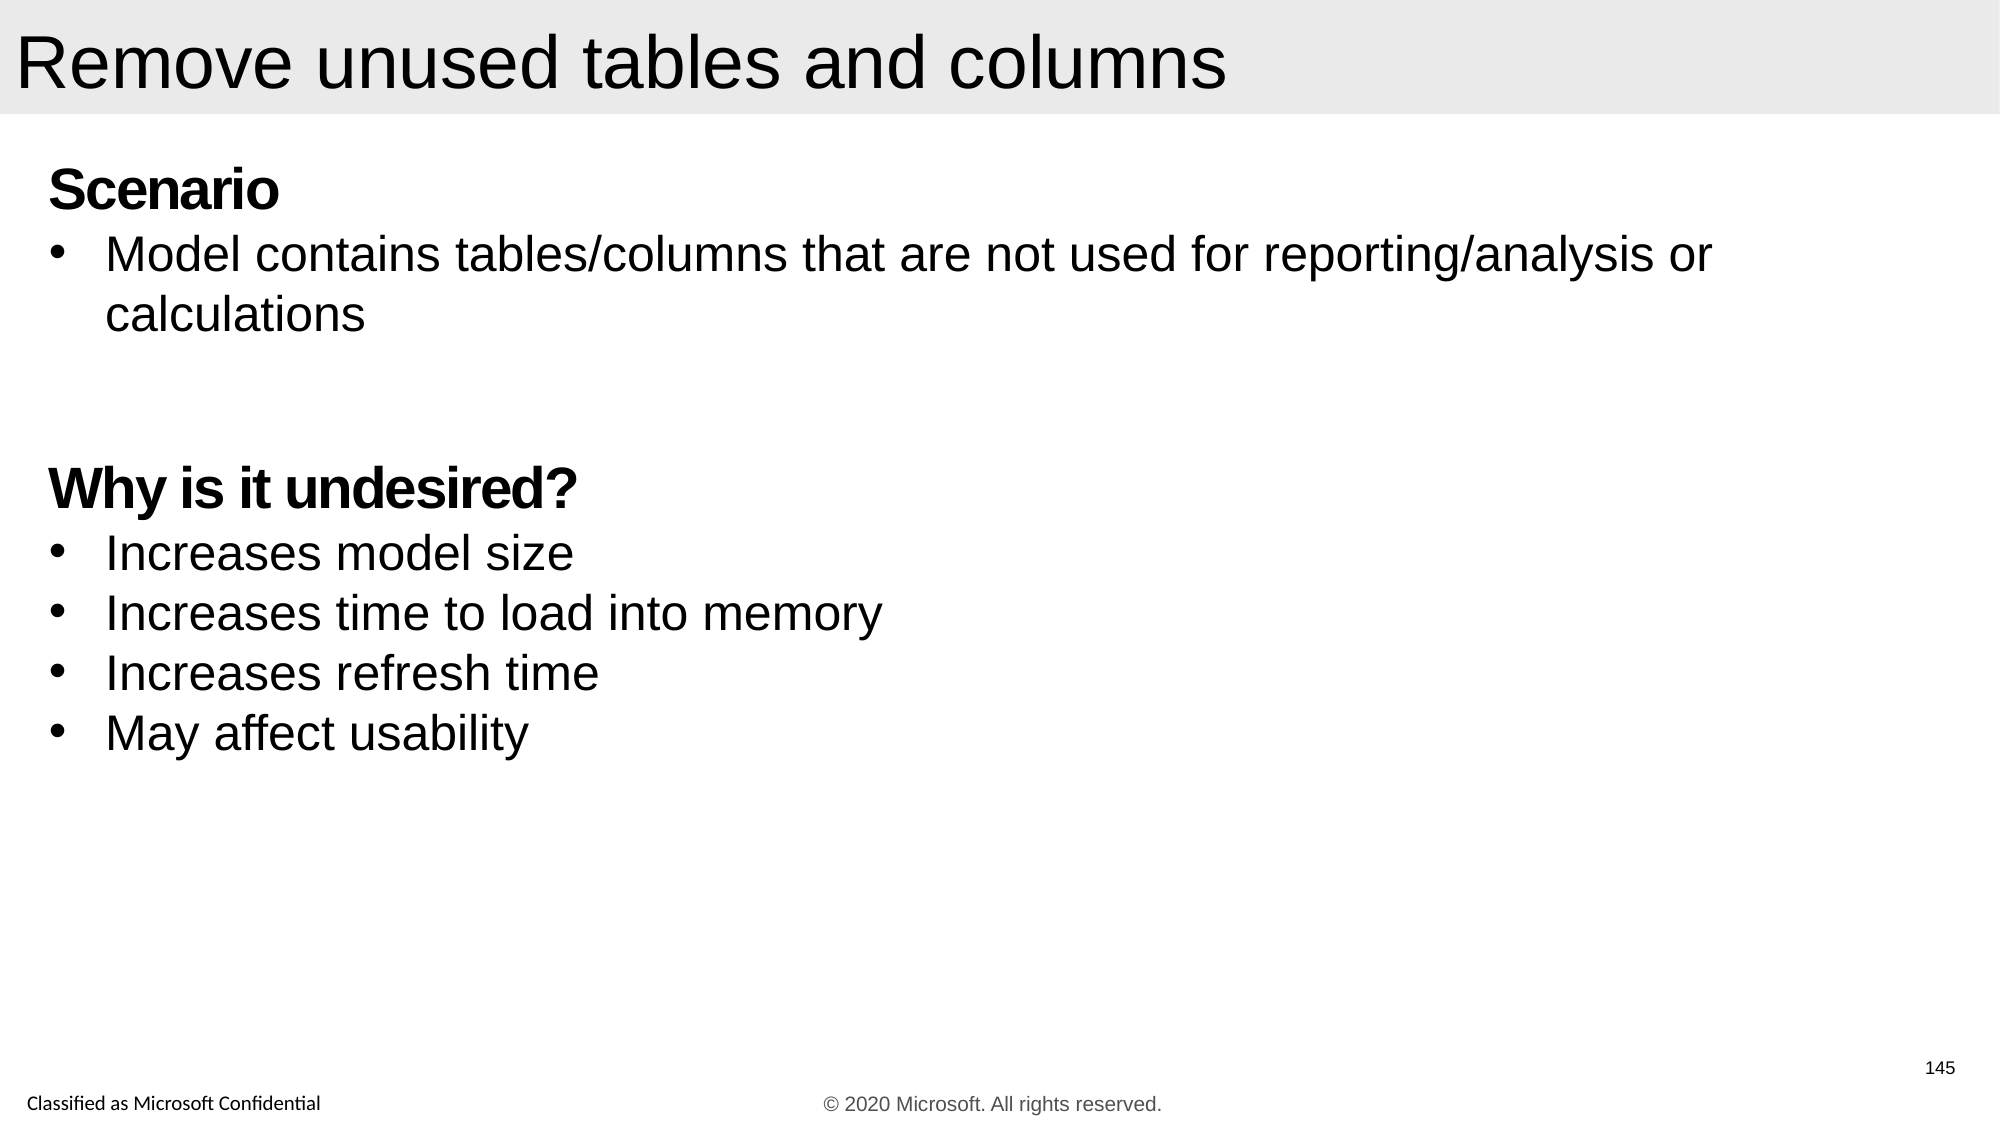

Remove unused tables and columns
Scenario
Model contains tables/columns that are not used for reporting/analysis or calculations

Why is it undesired?
Increases model size
Increases time to load into memory
Increases refresh time
May affect usability

145
© 2020 Microsoft. All rights reserved.